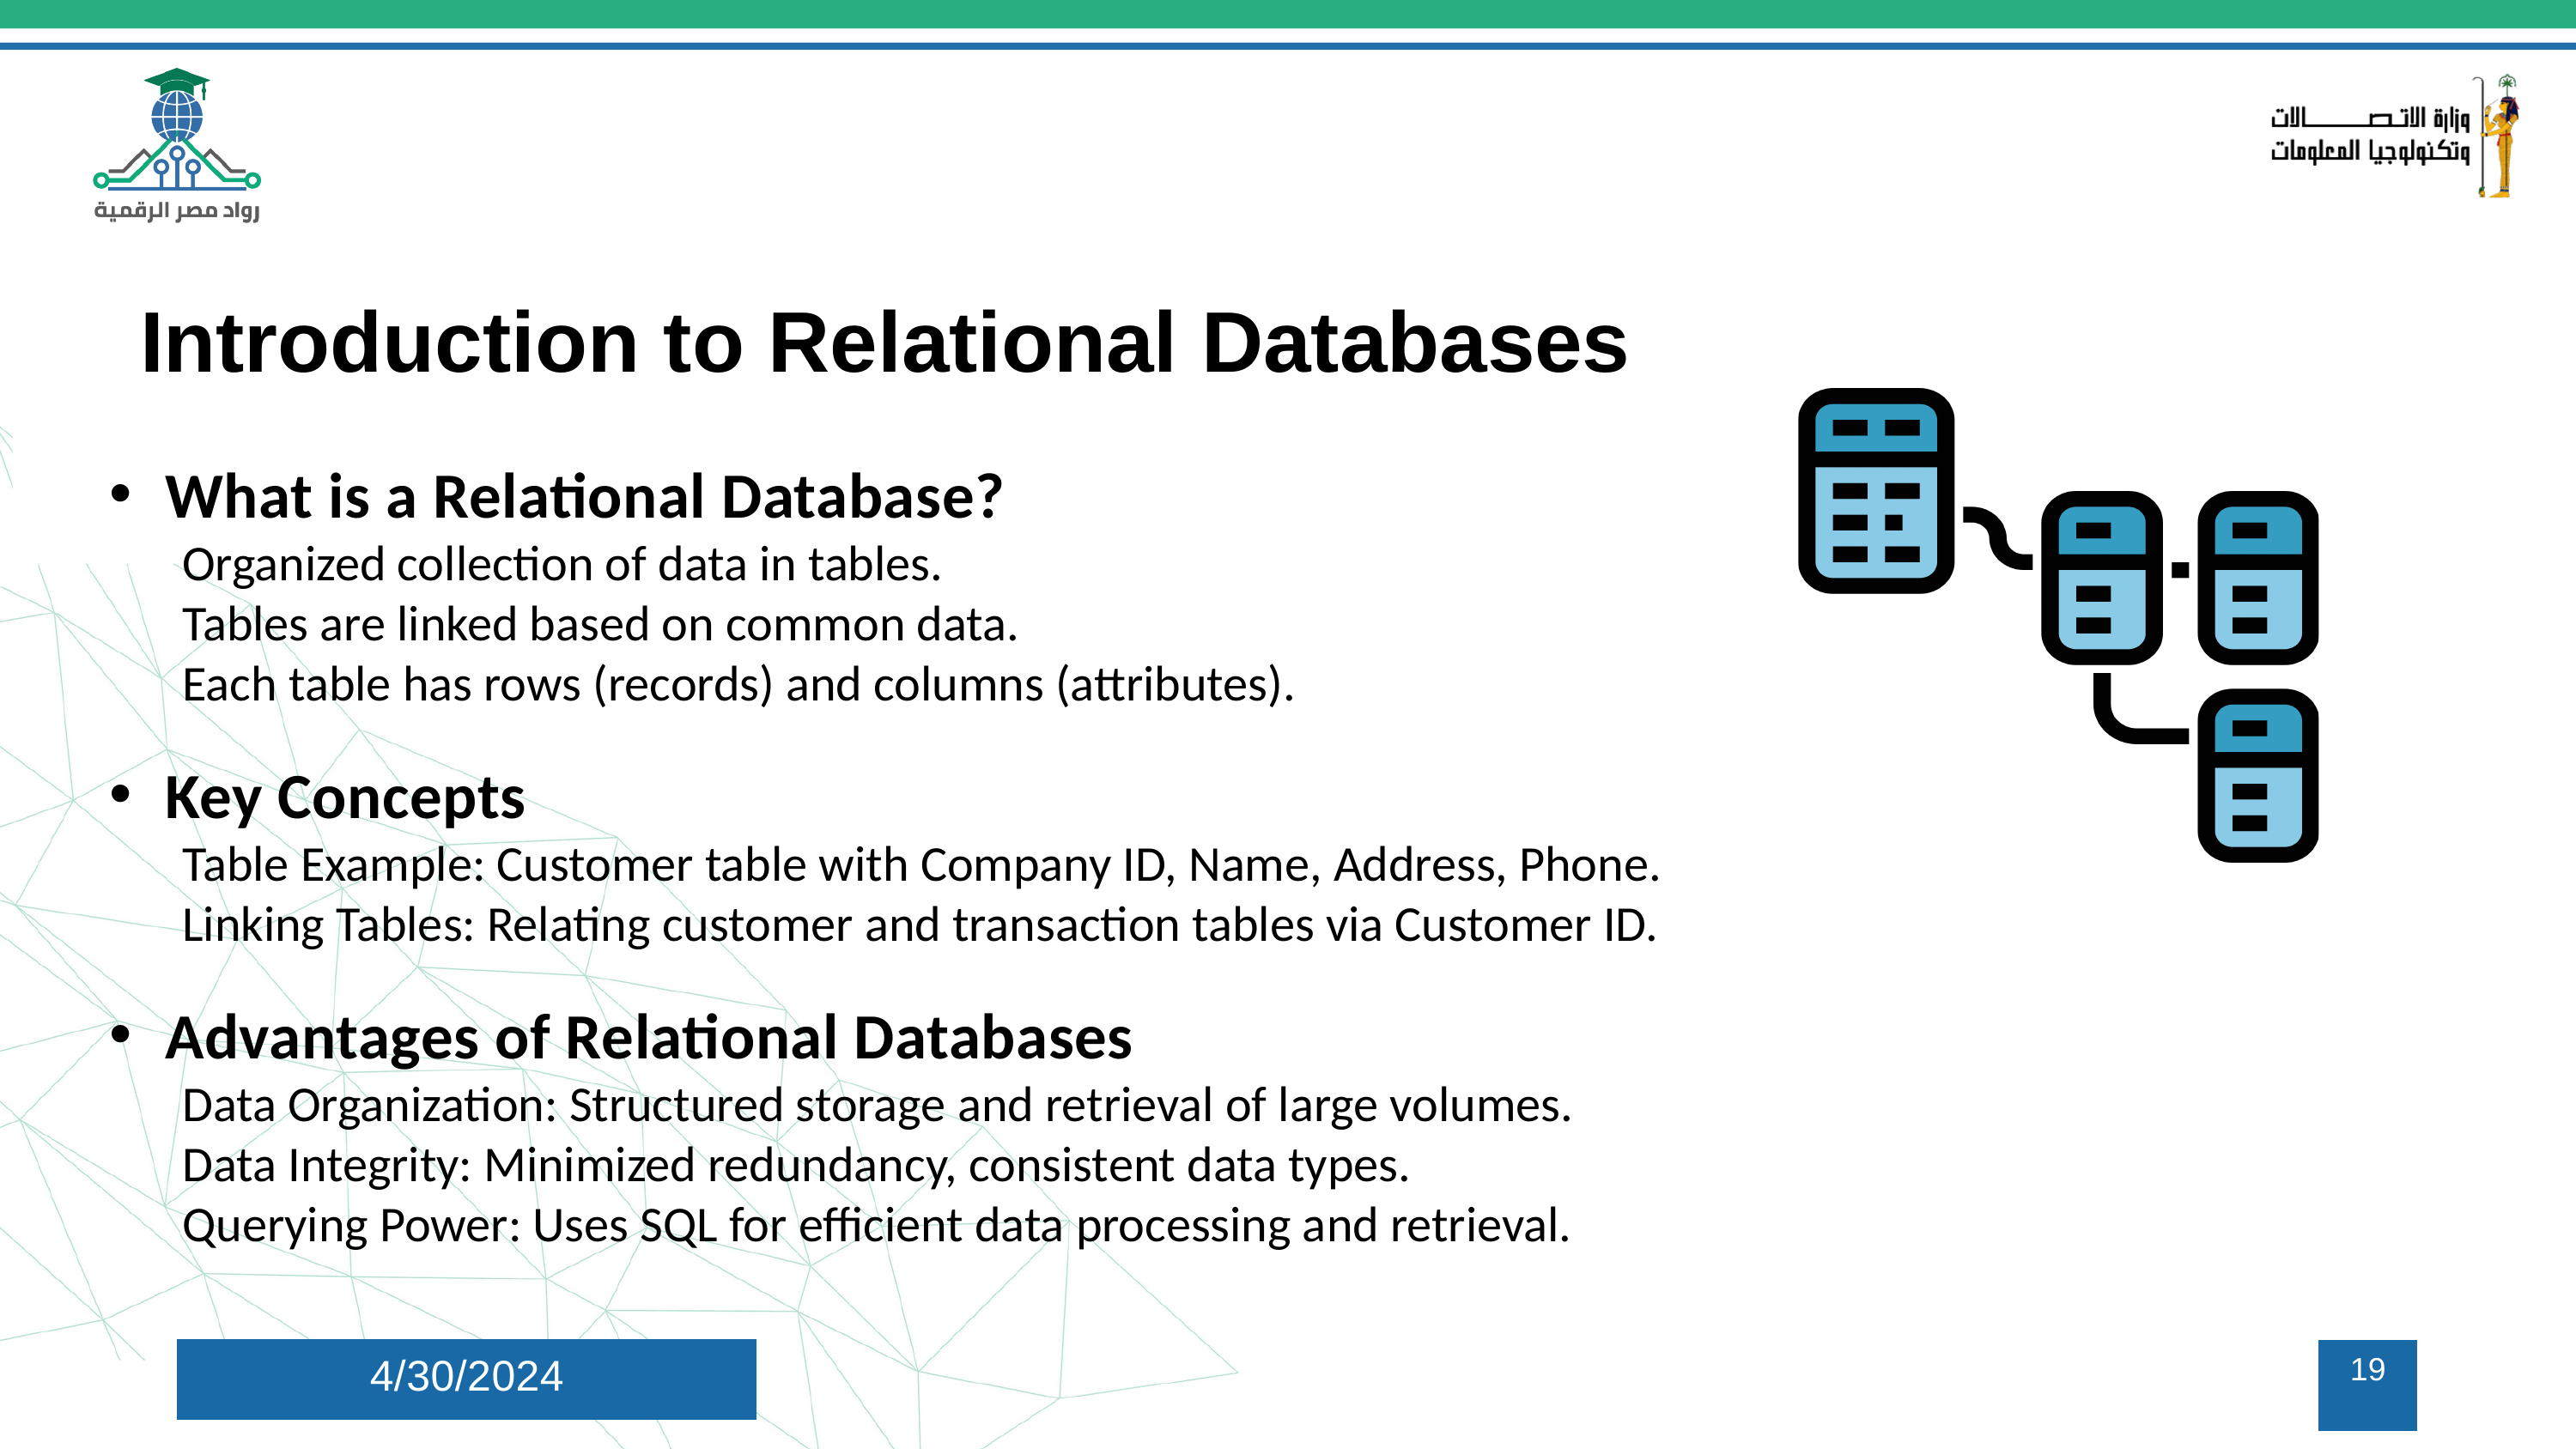

Introduction to Relational Databases

What is a Relational Database?
Organized collection of data in tables.
Tables are linked based on common data.
Each table has rows (records) and columns (attributes).
Key Concepts
Table Example: Customer table with Company ID, Name, Address, Phone.
Linking Tables: Relating customer and transaction tables via Customer ID.
Advantages of Relational Databases
Data Organization: Structured storage and retrieval of large volumes.
Data Integrity: Minimized redundancy, consistent data types.
Querying Power: Uses SQL for efficient data processing and retrieval.

4/30/2024
19